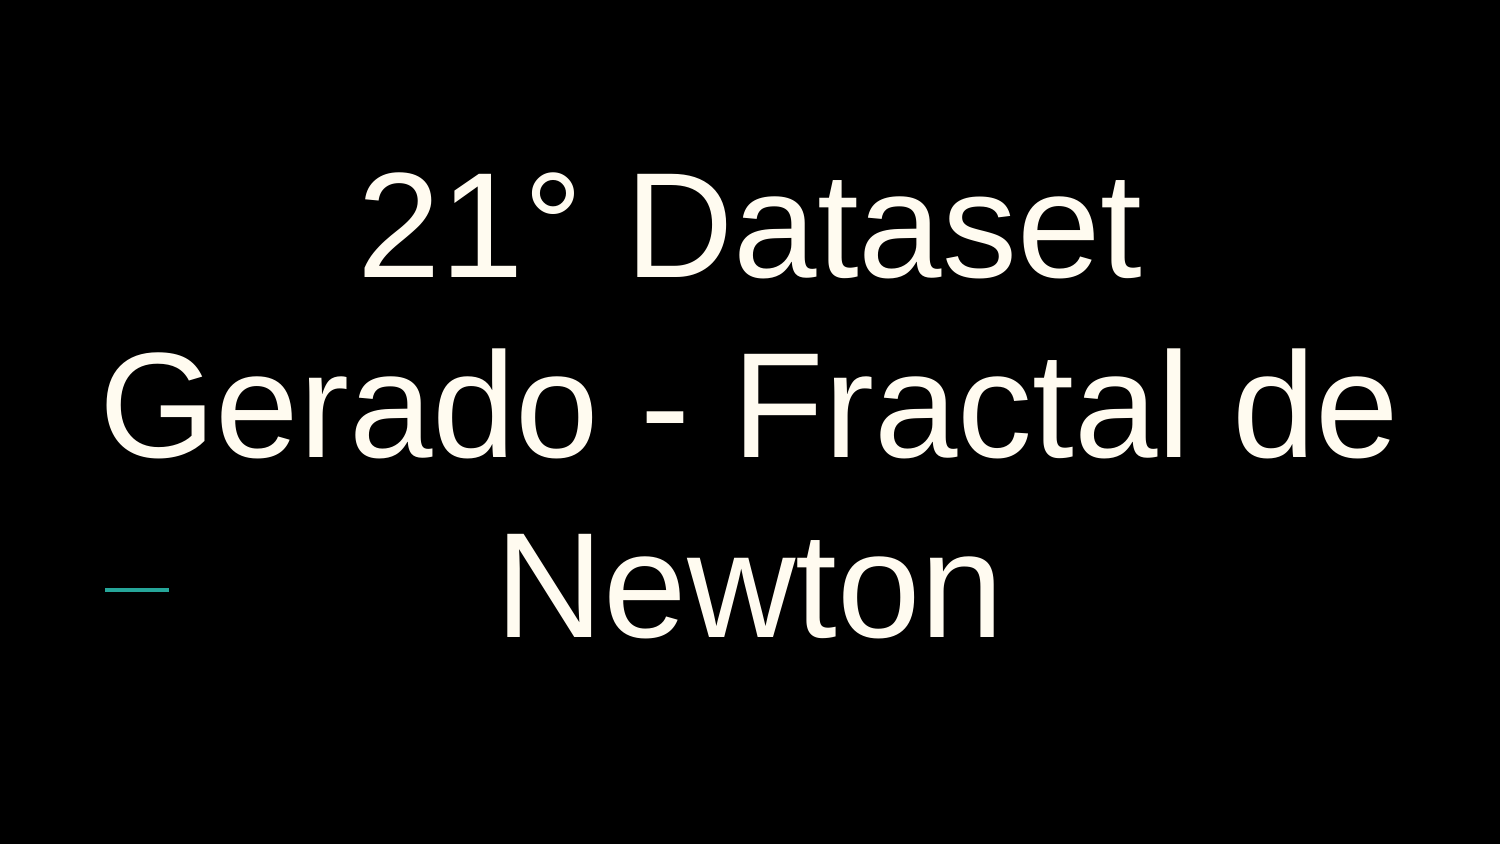

# 21° Dataset Gerado - Fractal de Newton